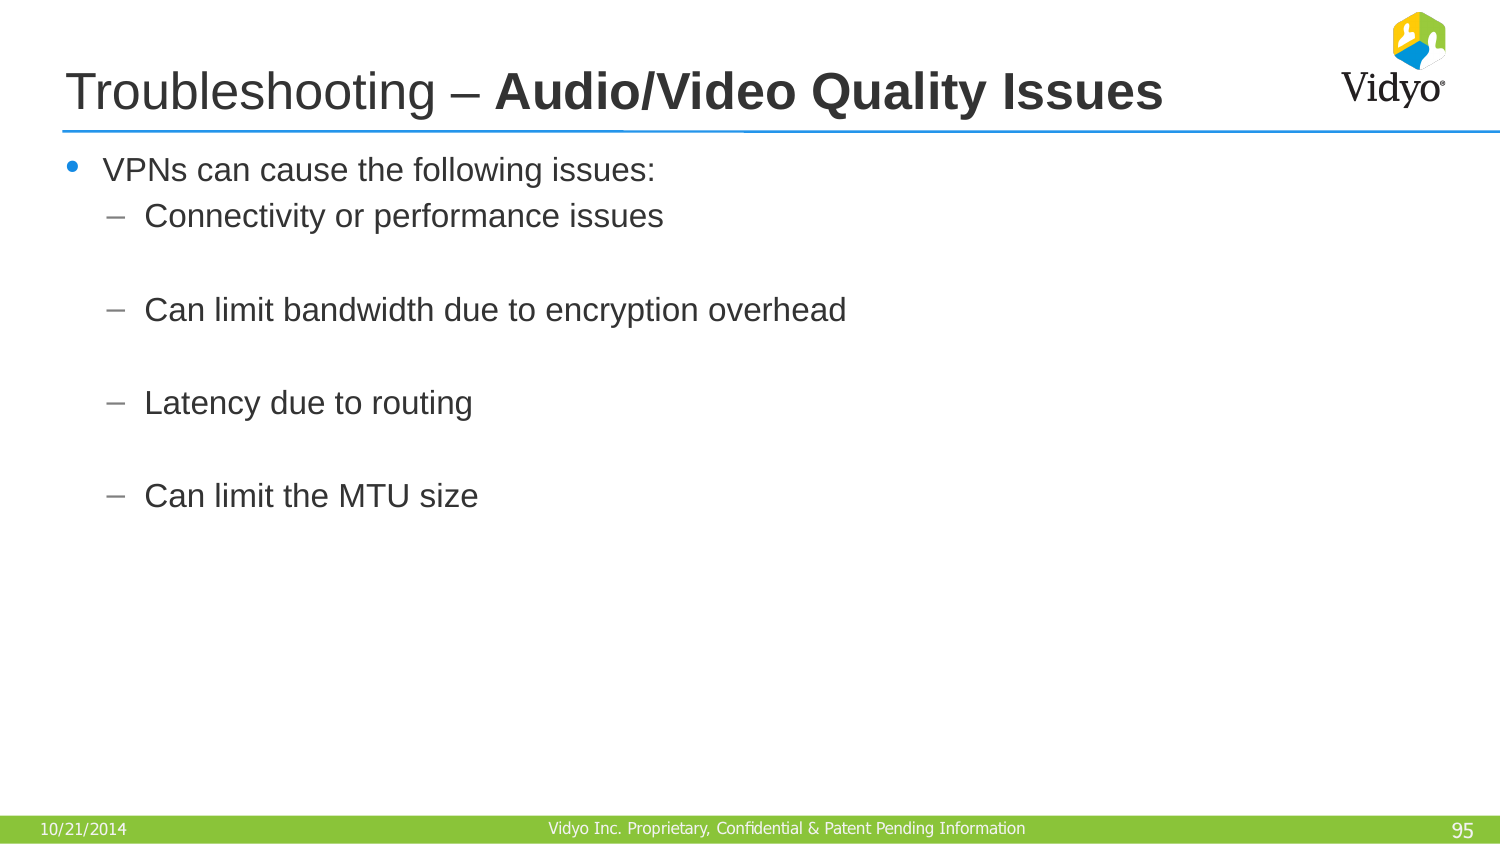

# Troubleshooting – Audio/Video Quality Issues
VPNs can cause the following issues:
Connectivity or performance issues

Can limit bandwidth due to encryption overhead

Latency due to routing

Can limit the MTU size